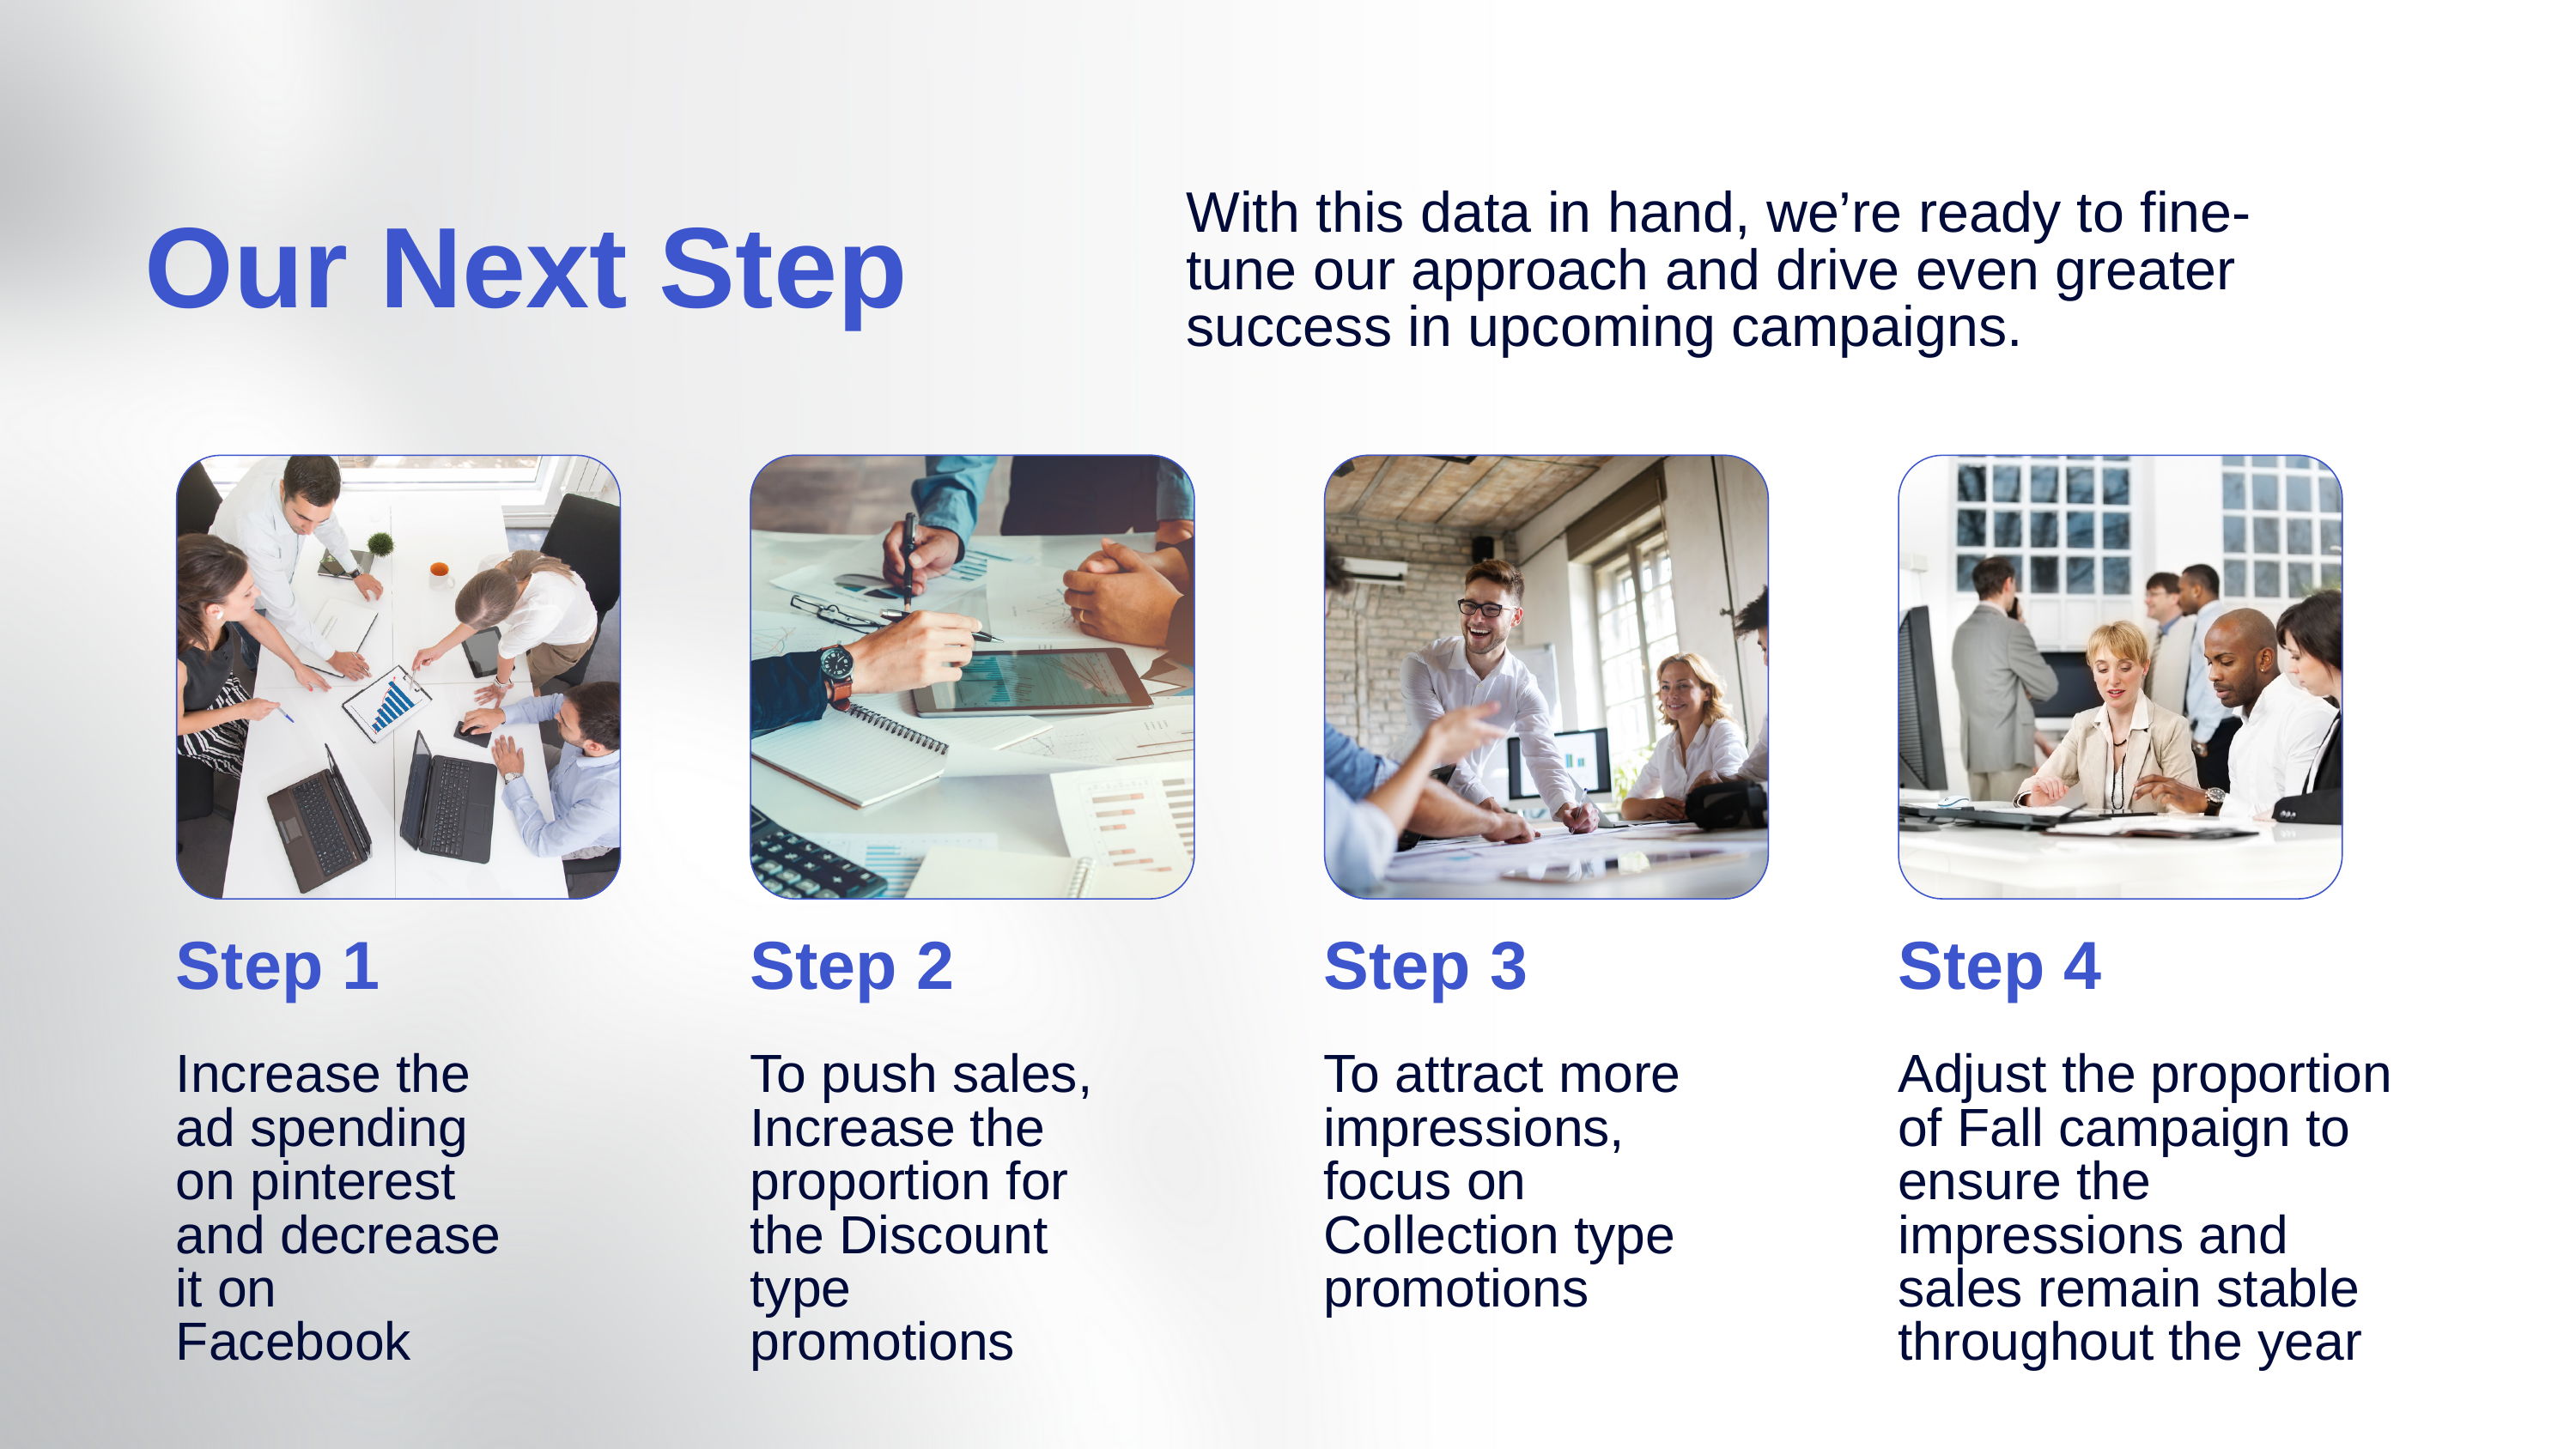

With this data in hand, we’re ready to fine-tune our approach and drive even greater success in upcoming campaigns.
Our Next Step

Step 1
Step 2
Step 3
Step 4
Increase the ad spending on pinterest and decrease it on Facebook
To push sales, Increase the proportion for the Discount type promotions
To attract more impressions, focus on Collection type promotions
Adjust the proportion of Fall campaign to ensure the impressions and sales remain stable throughout the year